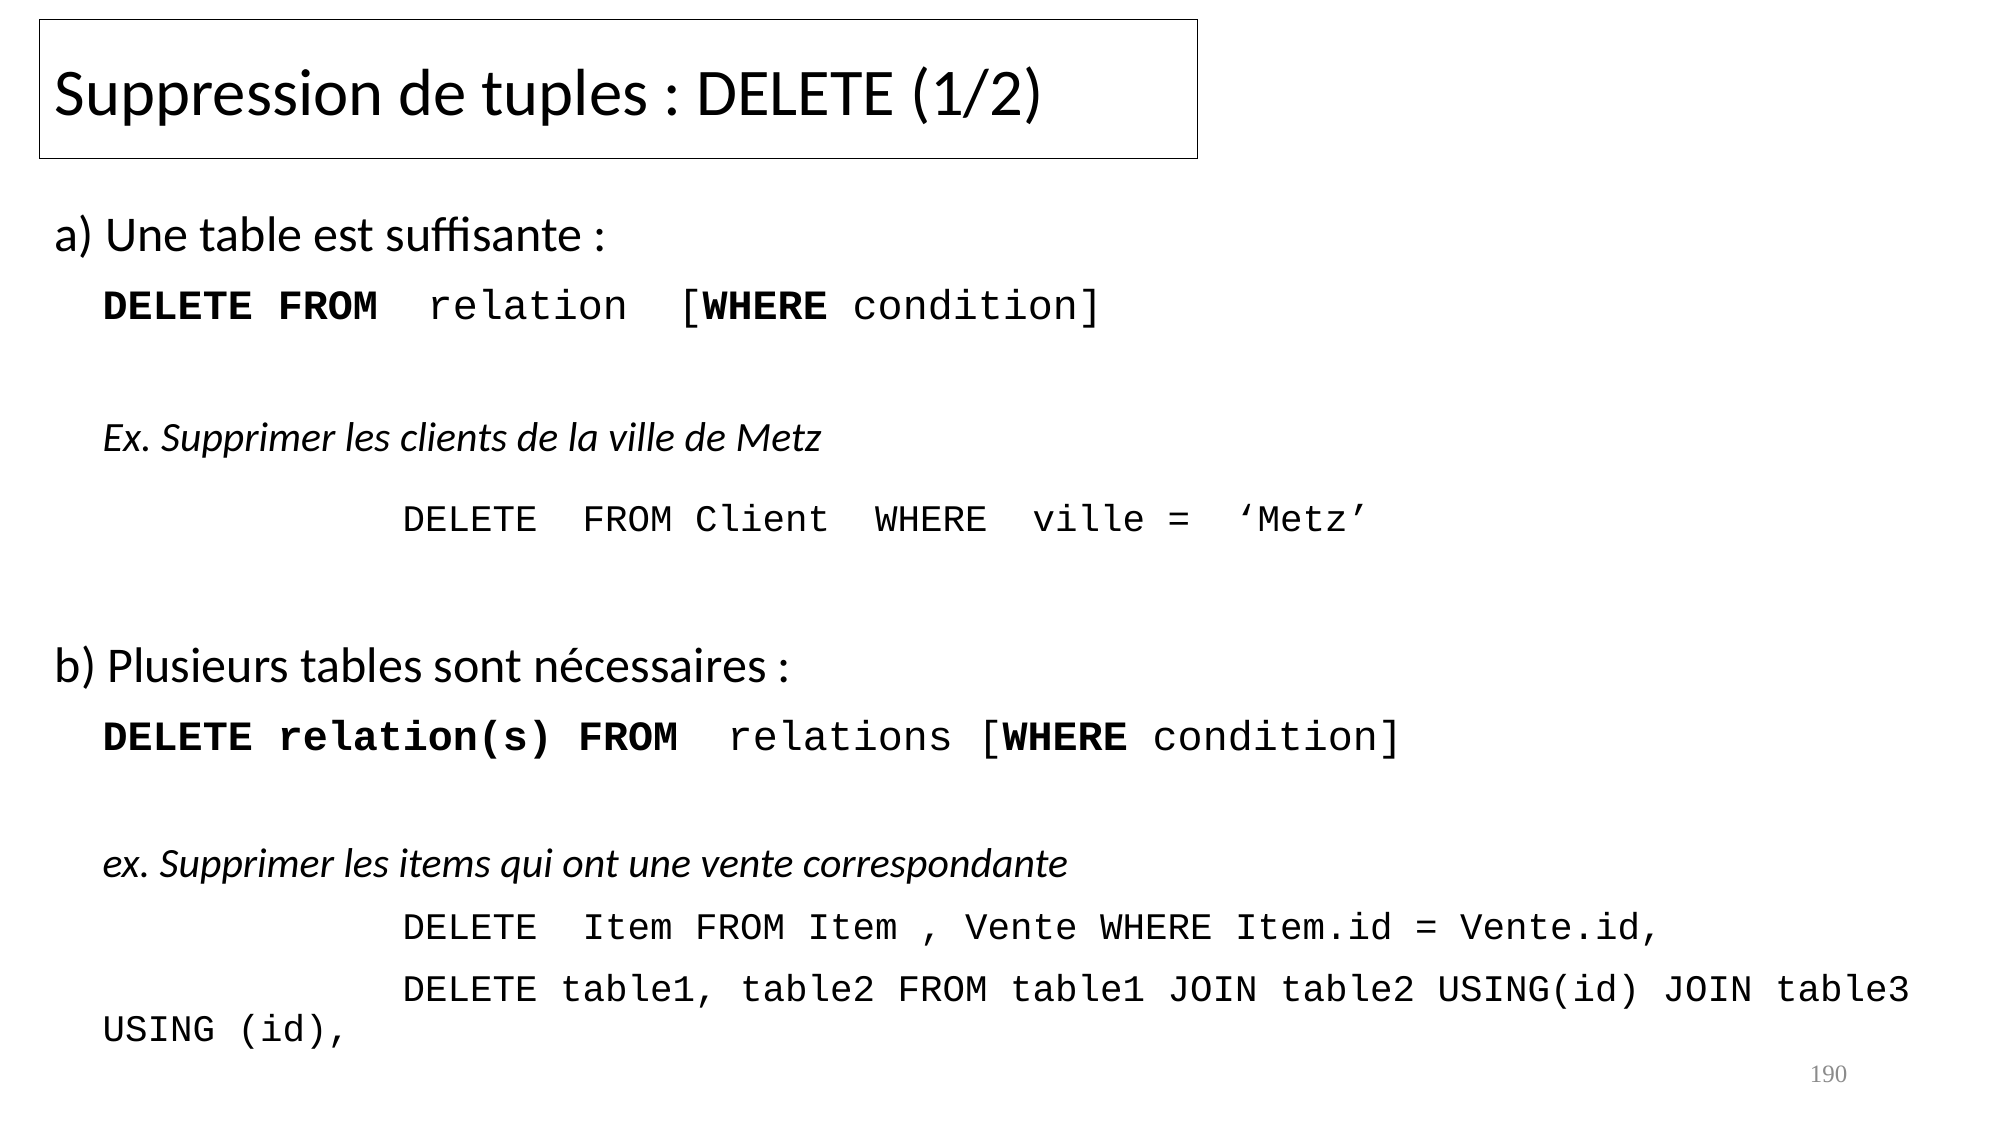

Suppression de tuples : DELETE (1/2)
a) Une table est suffisante :
	DELETE FROM  relation  [WHERE condition]

	Ex. Supprimer les clients de la ville de Metz
			DELETE  FROM Client  WHERE  ville =  ‘Metz’

b) Plusieurs tables sont nécessaires :
	DELETE relation(s) FROM  relations [WHERE condition]

	ex. Supprimer les items qui ont une vente correspondante
			DELETE  Item FROM Item , Vente WHERE Item.id = Vente.id,
			DELETE table1, table2 FROM table1 JOIN table2 USING(id) JOIN table3 USING (id),

190